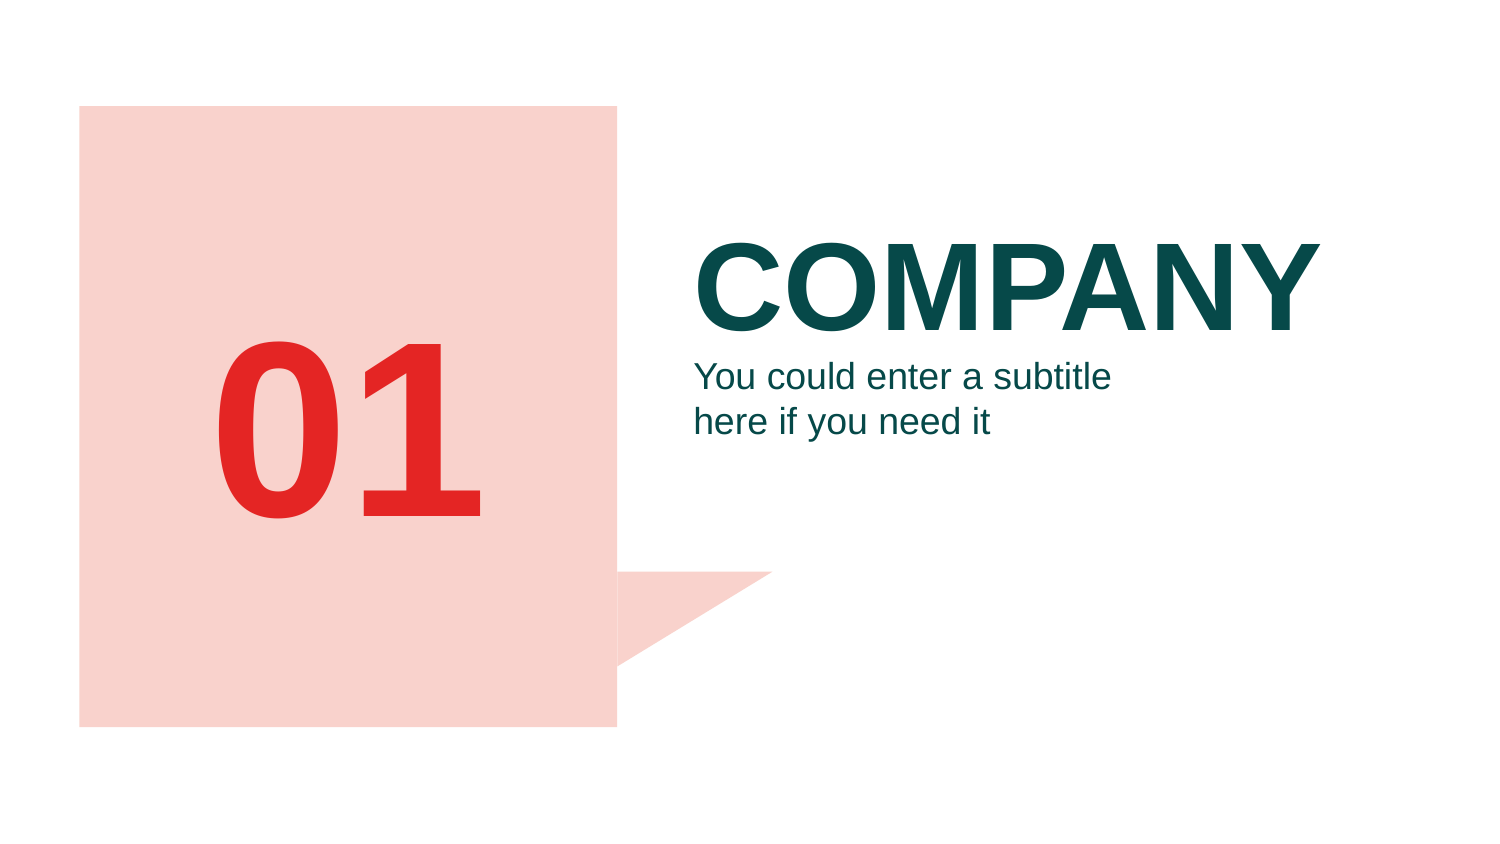

# COMPANY
You could enter a subtitle here if you need it
01